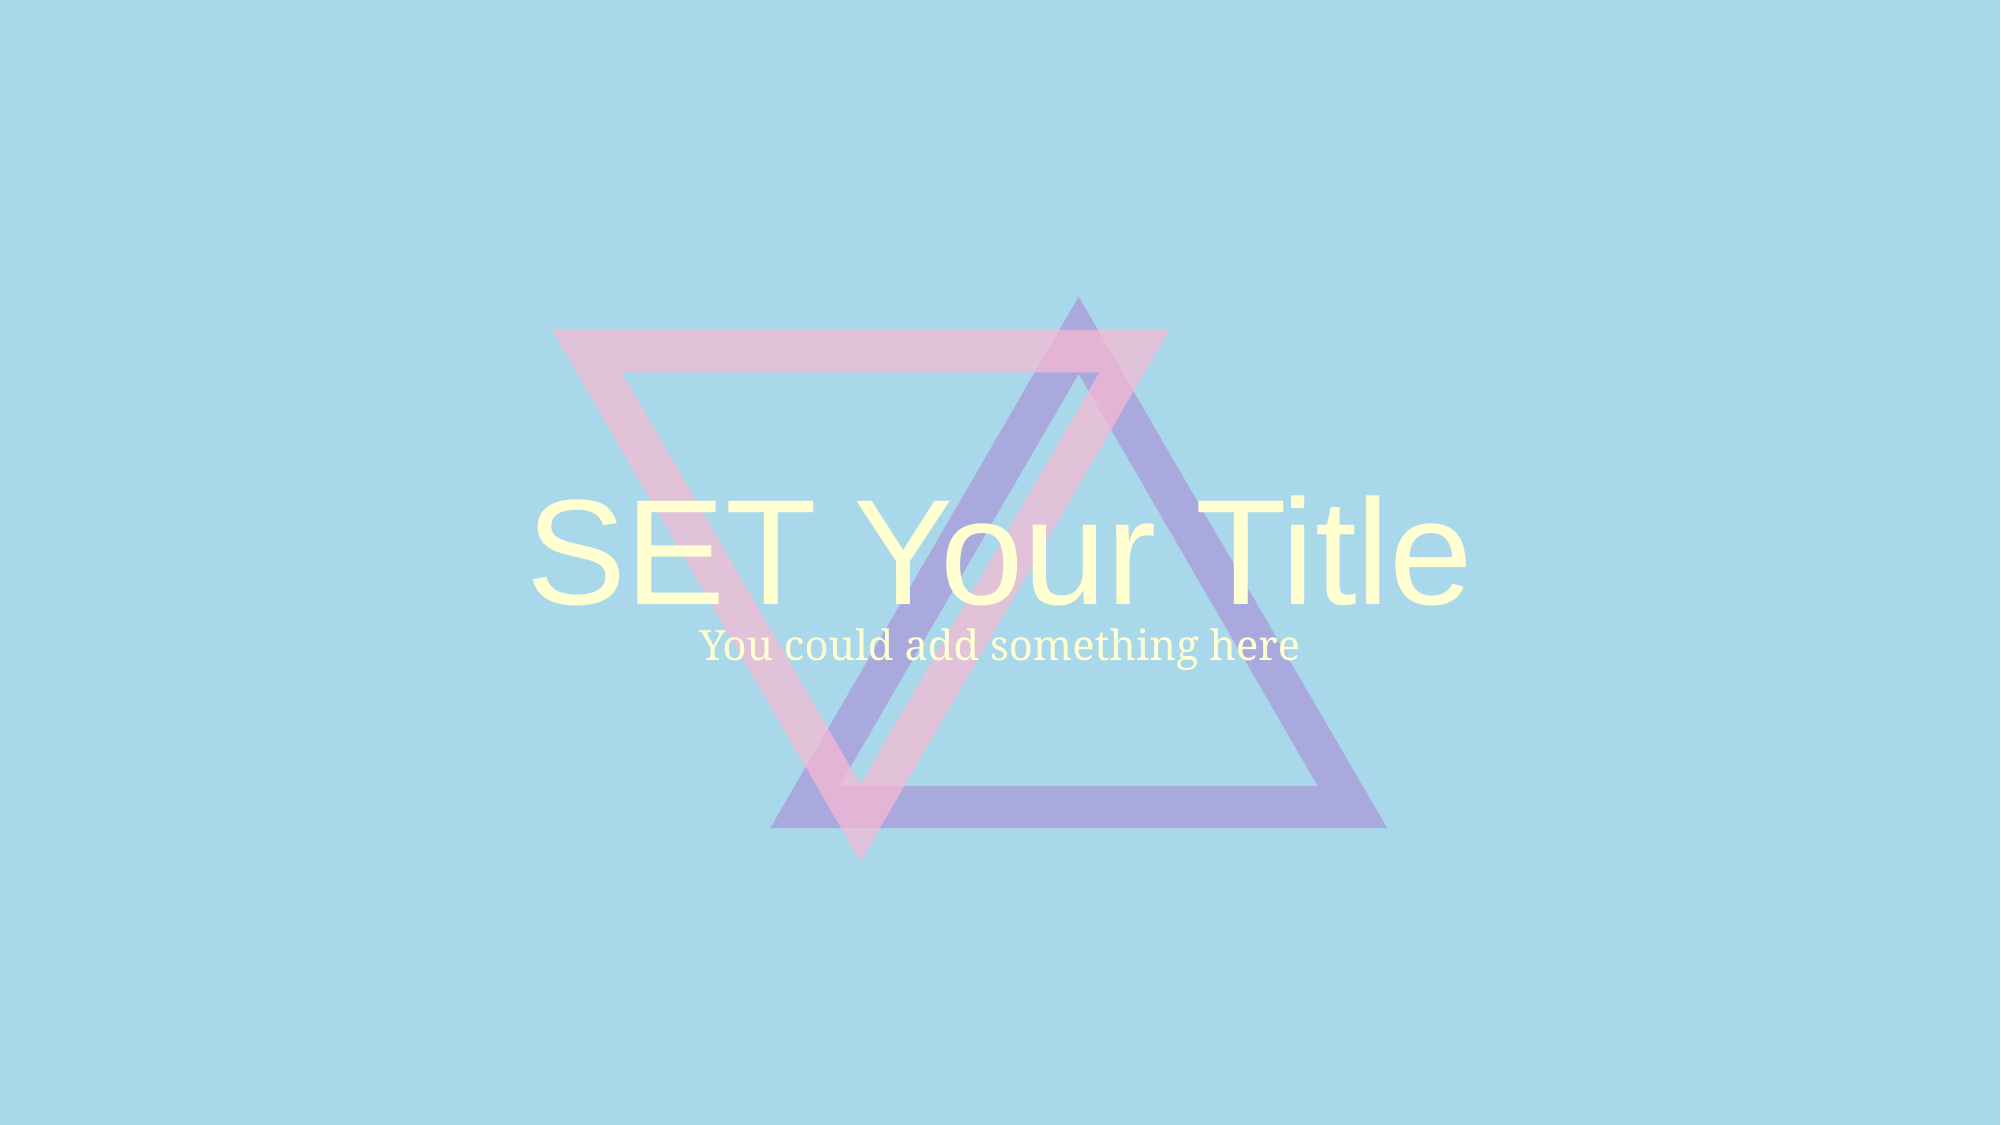

SET Your Title
You could add something here